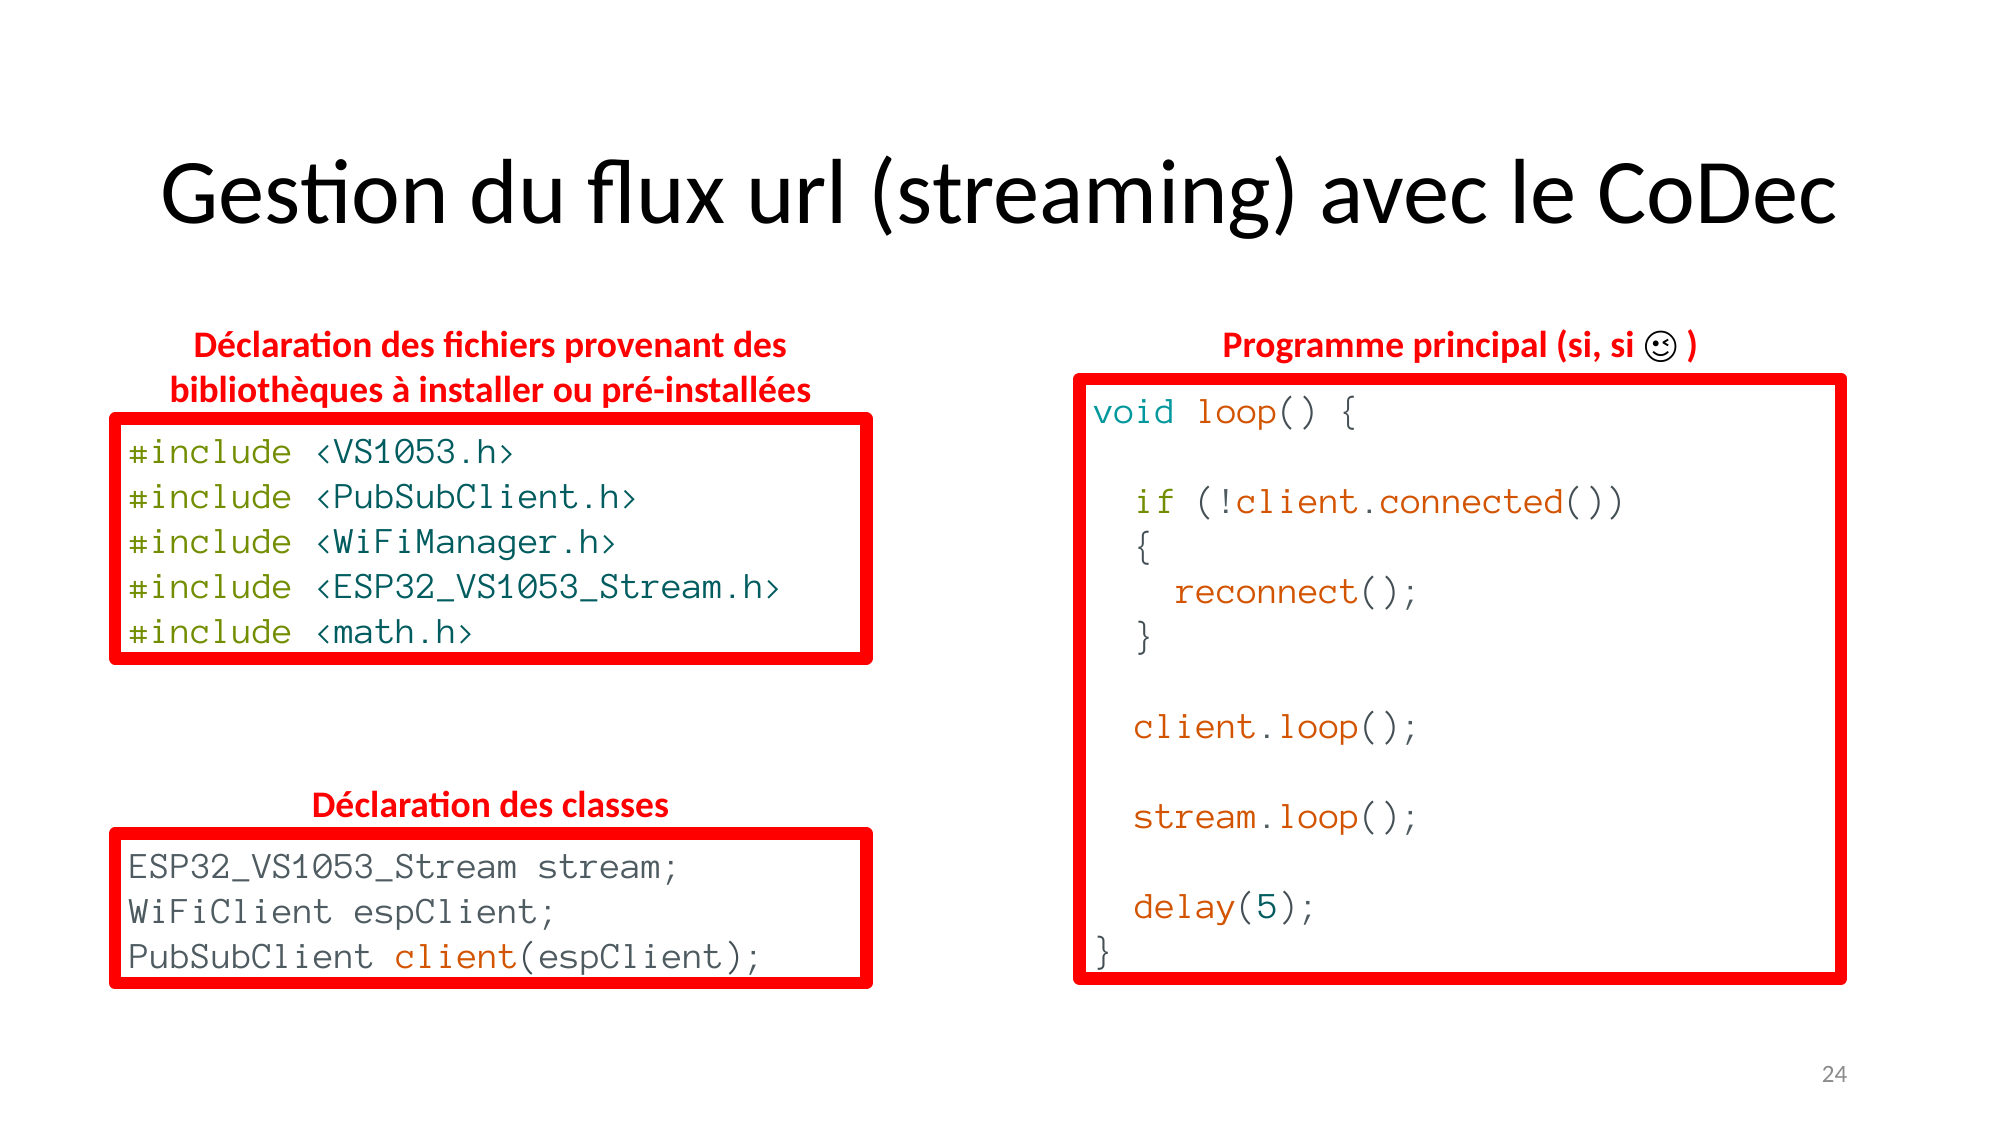

# Gestion du flux url (streaming) avec le CoDec
Programme principal (si, si 😉 )
Déclaration des fichiers provenant des bibliothèques à installer ou pré-installées
void loop() {
  if (!client.connected())
  {
    reconnect();
  }
  client.loop();
  stream.loop();

  delay(5);
}
#include <VS1053.h>
#include <PubSubClient.h>
#include <WiFiManager.h>
#include <ESP32_VS1053_Stream.h>
#include <math.h>
Déclaration des classes
ESP32_VS1053_Stream stream;
WiFiClient espClient;
PubSubClient client(espClient);
24